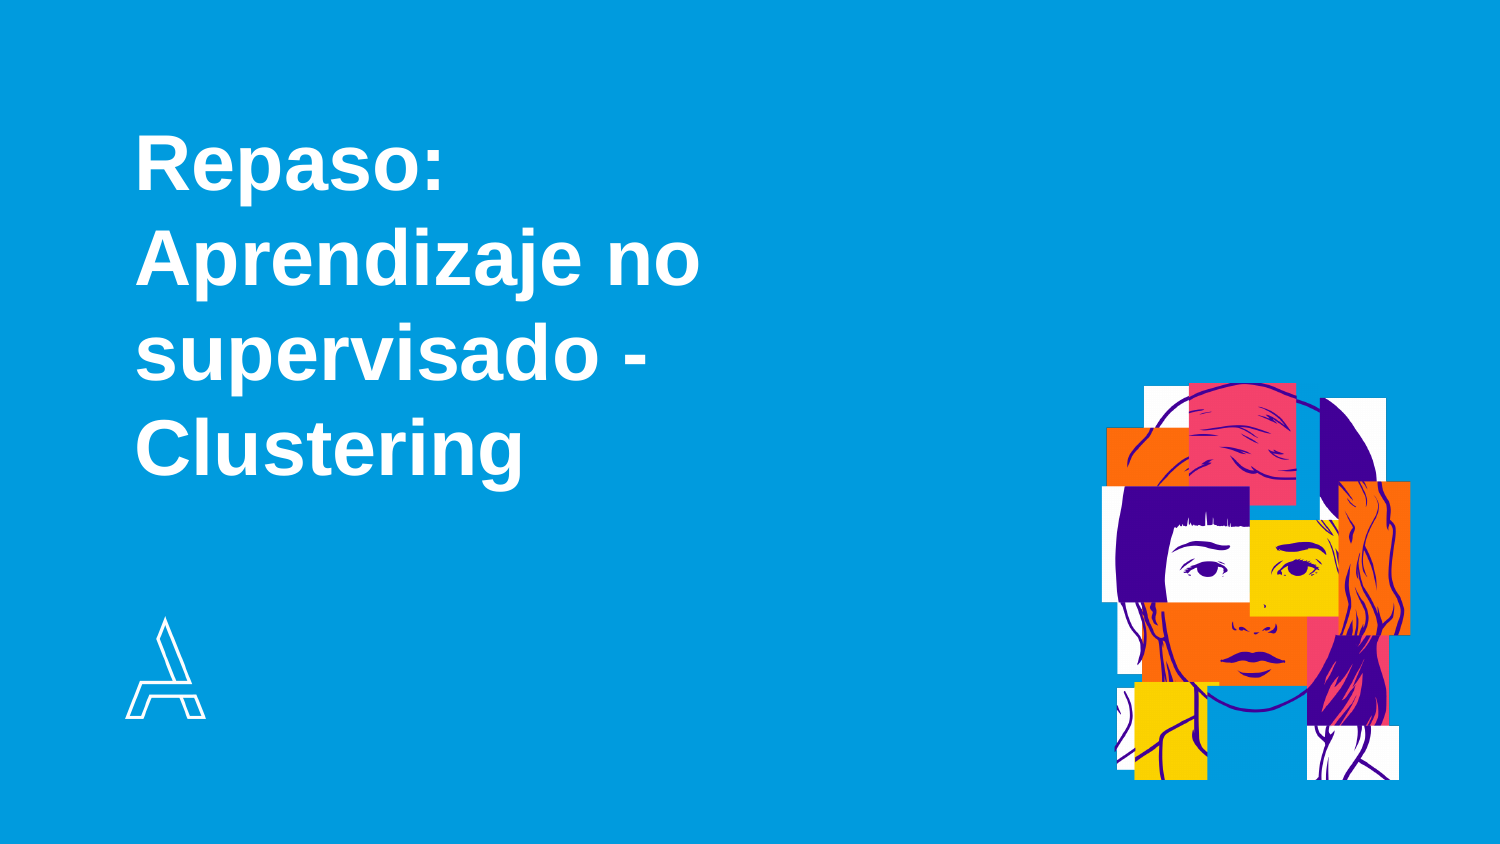

# Repaso:
Aprendizaje no supervisado - Clustering